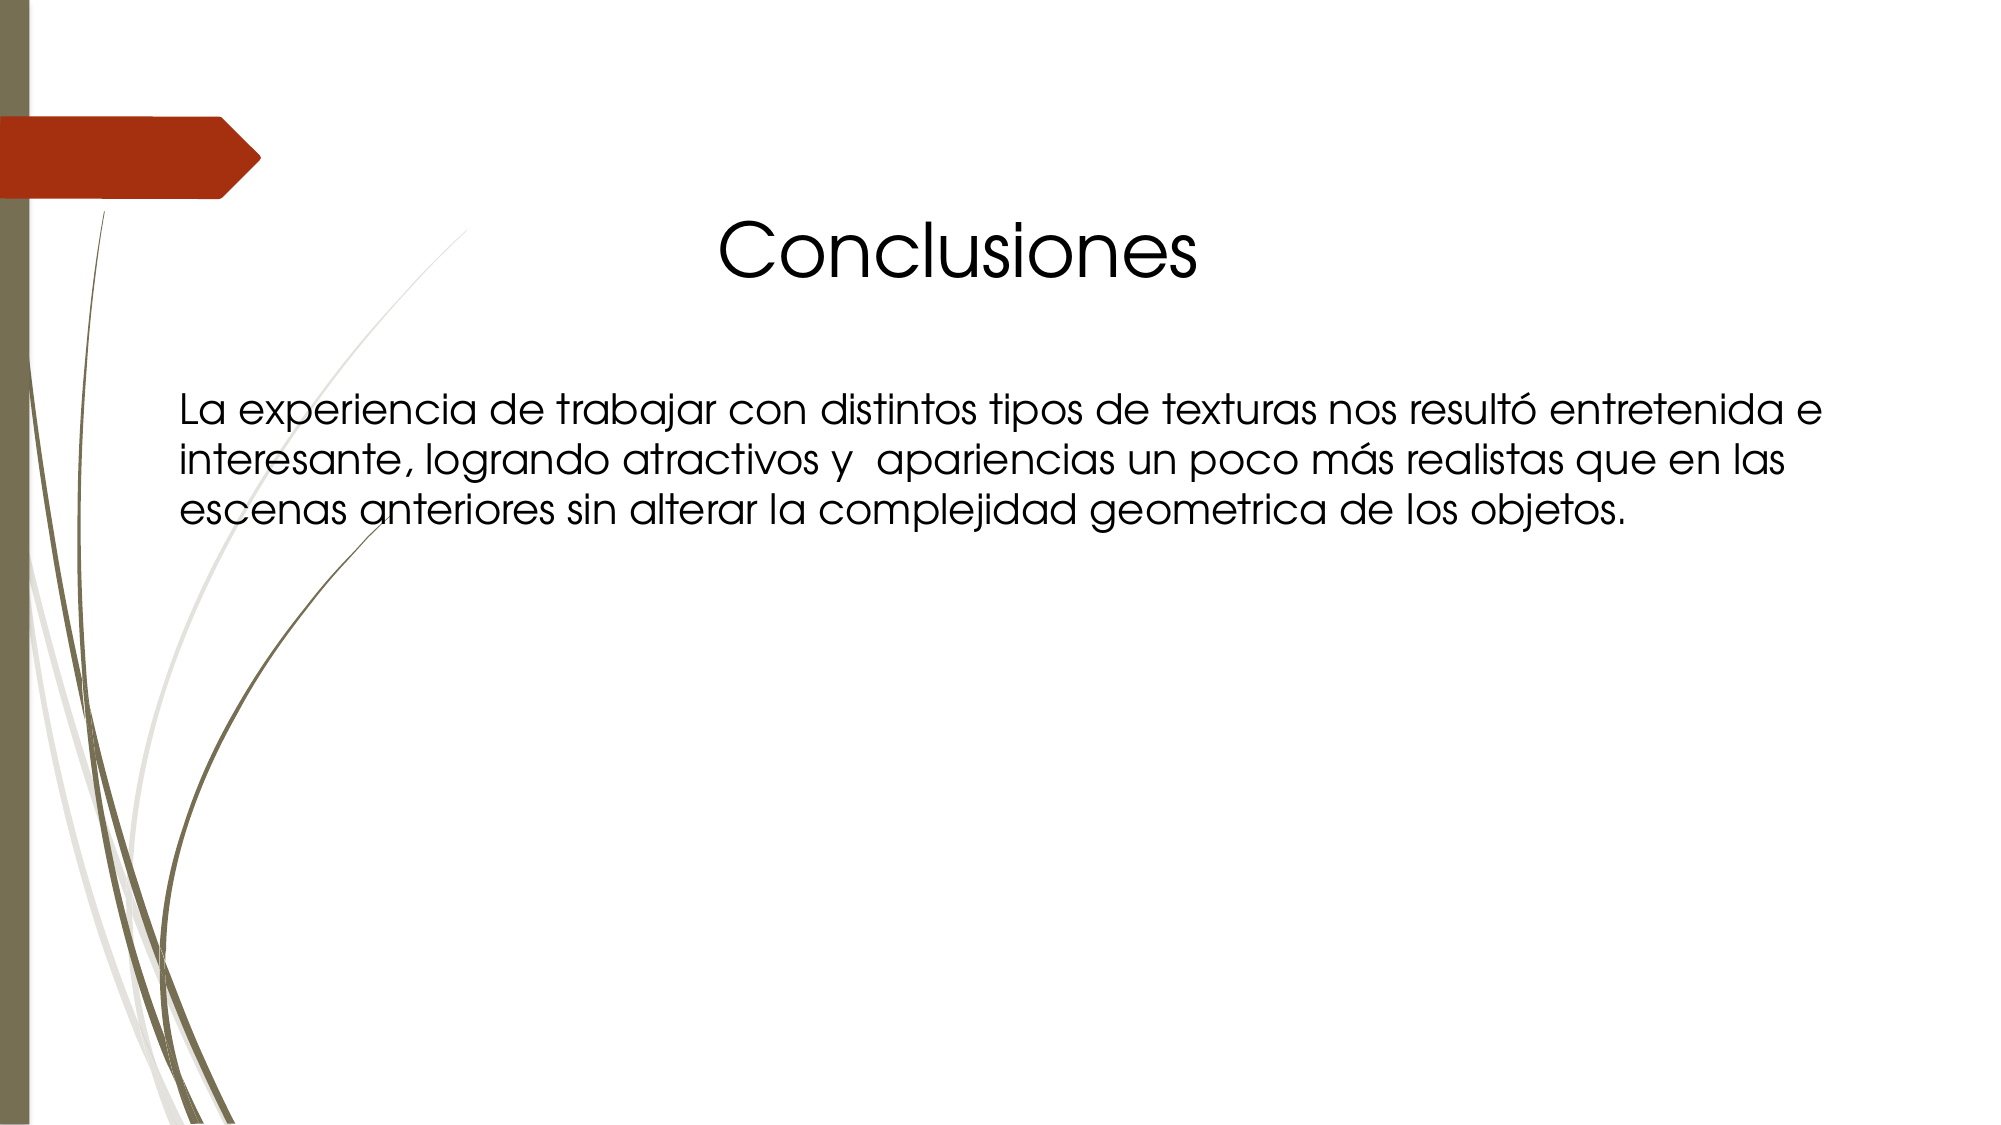

Conclusiones
La experiencia de trabajar con distintos tipos de texturas nos resultó entretenida e interesante, logrando atractivos y  apariencias un poco más realistas que en las escenas anteriores sin alterar la complejidad geometrica de los objetos.